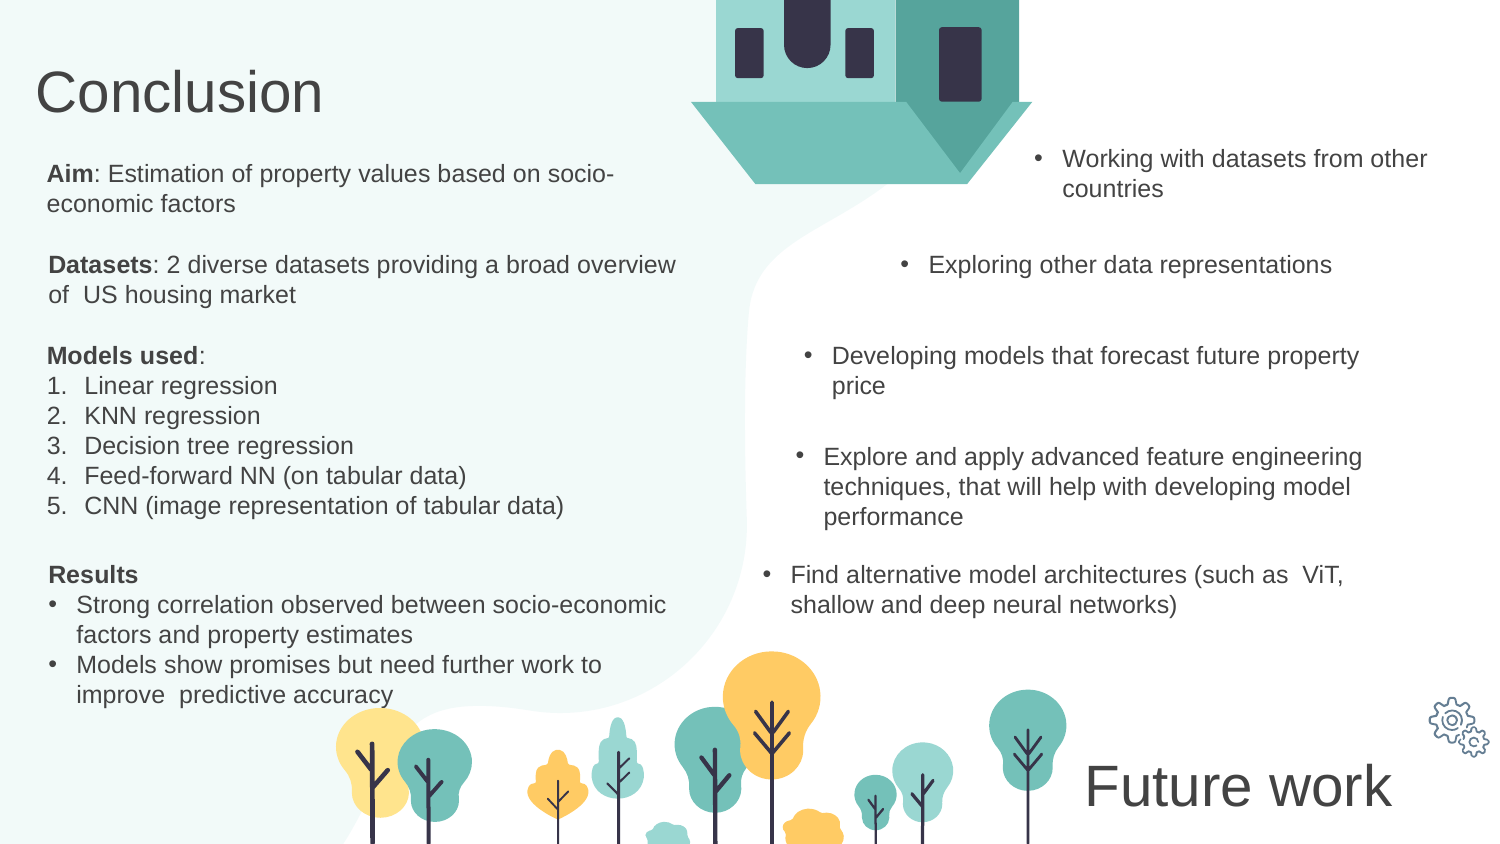

Conclusion

Working with datasets from other countries
Aim: Estimation of property values based on socio-economic factors
Exploring other data representations
Datasets: 2 diverse datasets providing a broad overview of  US housing market
Developing models that forecast future property price
Models used:
Linear regression
KNN regression
Decision tree regression
Feed-forward NN (on tabular data)
CNN (image representation of tabular data)

Explore and apply advanced feature engineering techniques, that will help with developing model performance
Find alternative model architectures (such as  ViT, shallow and deep neural networks)
Results
Strong correlation observed between socio-economic factors and property estimates
Models show promises but need further work to improve  predictive accuracy

# Future work